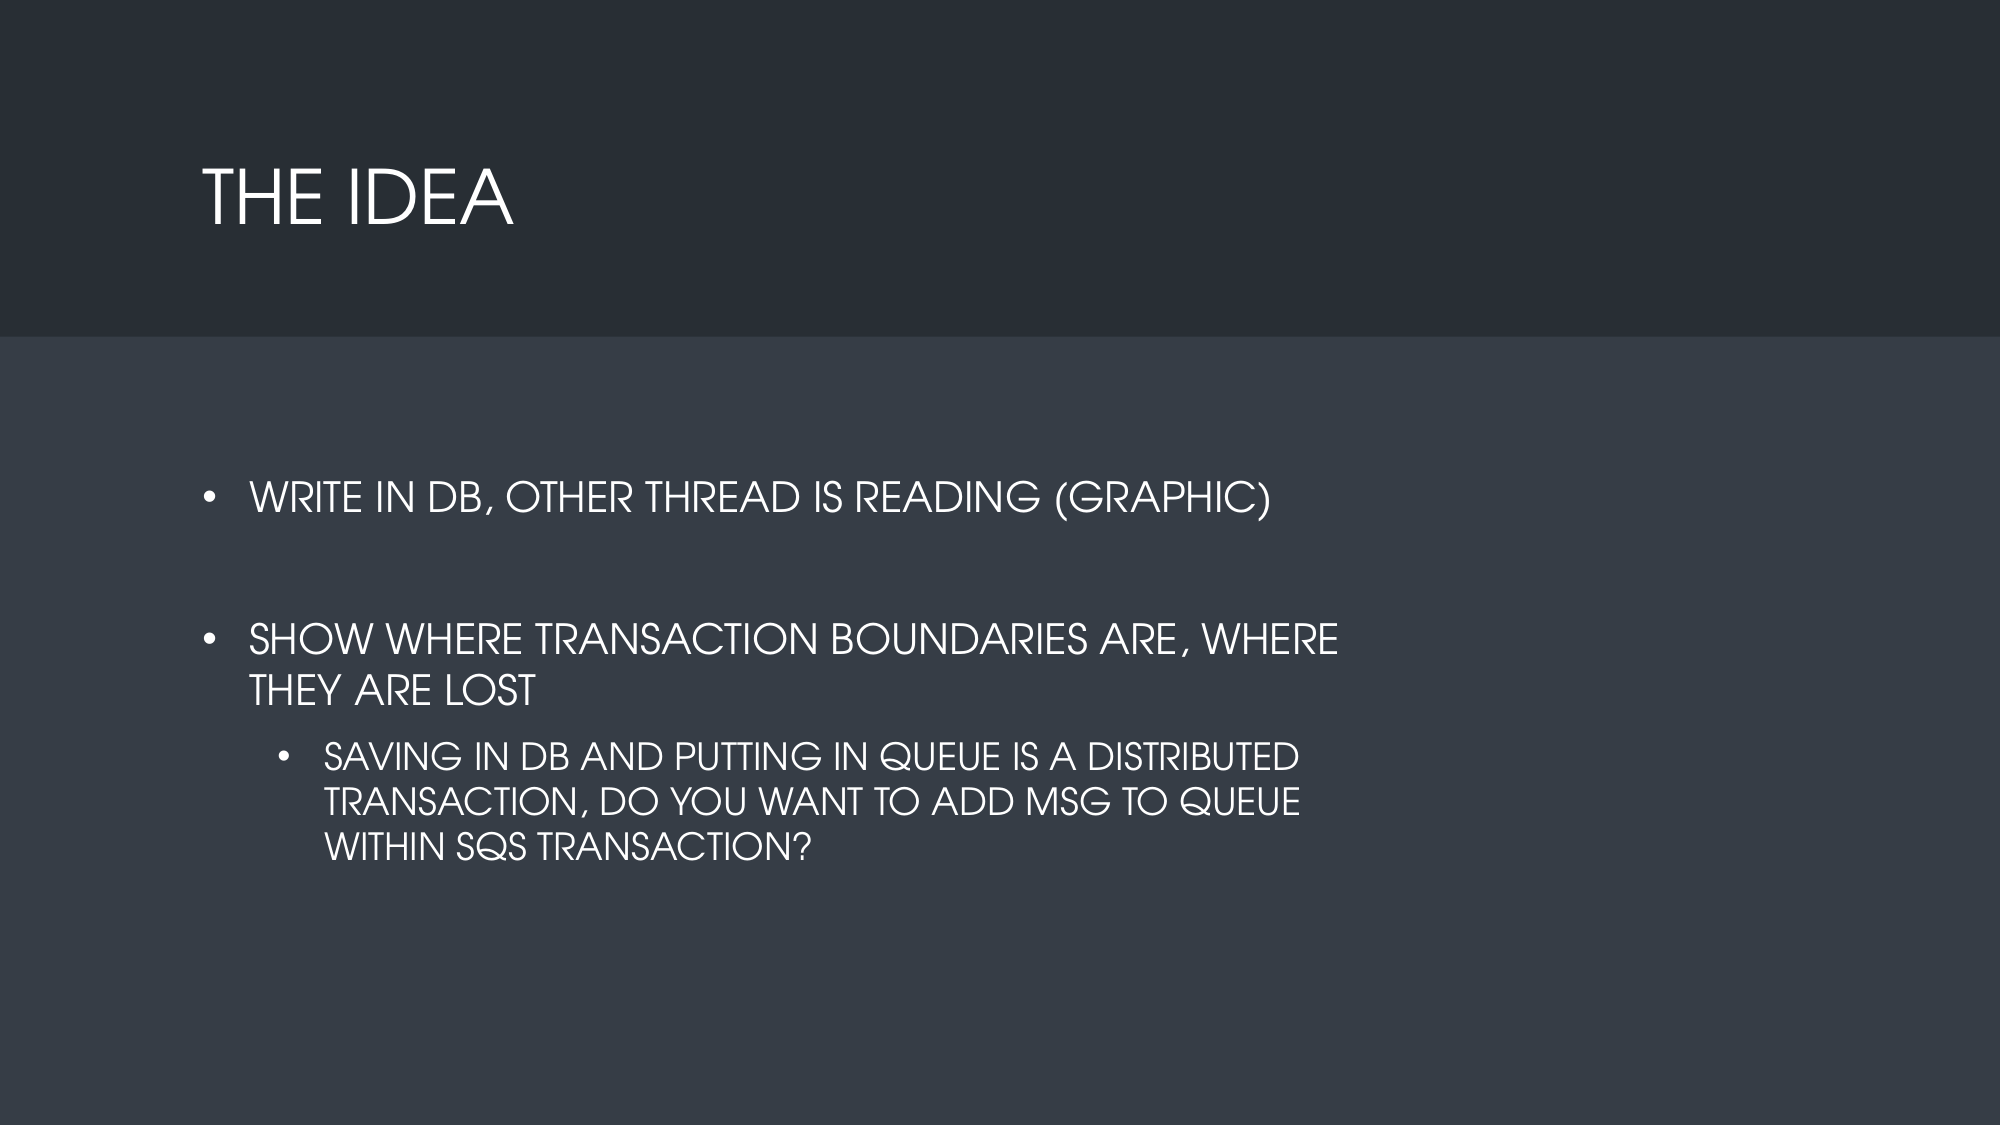

# The IDEA
Write in db, other thread is reading (graphic)

Show where transaction boundaries are, where they are lost
Saving in DB and putting in queue is a distributed transaction, do you want to add msg to queue within SQS transaction?